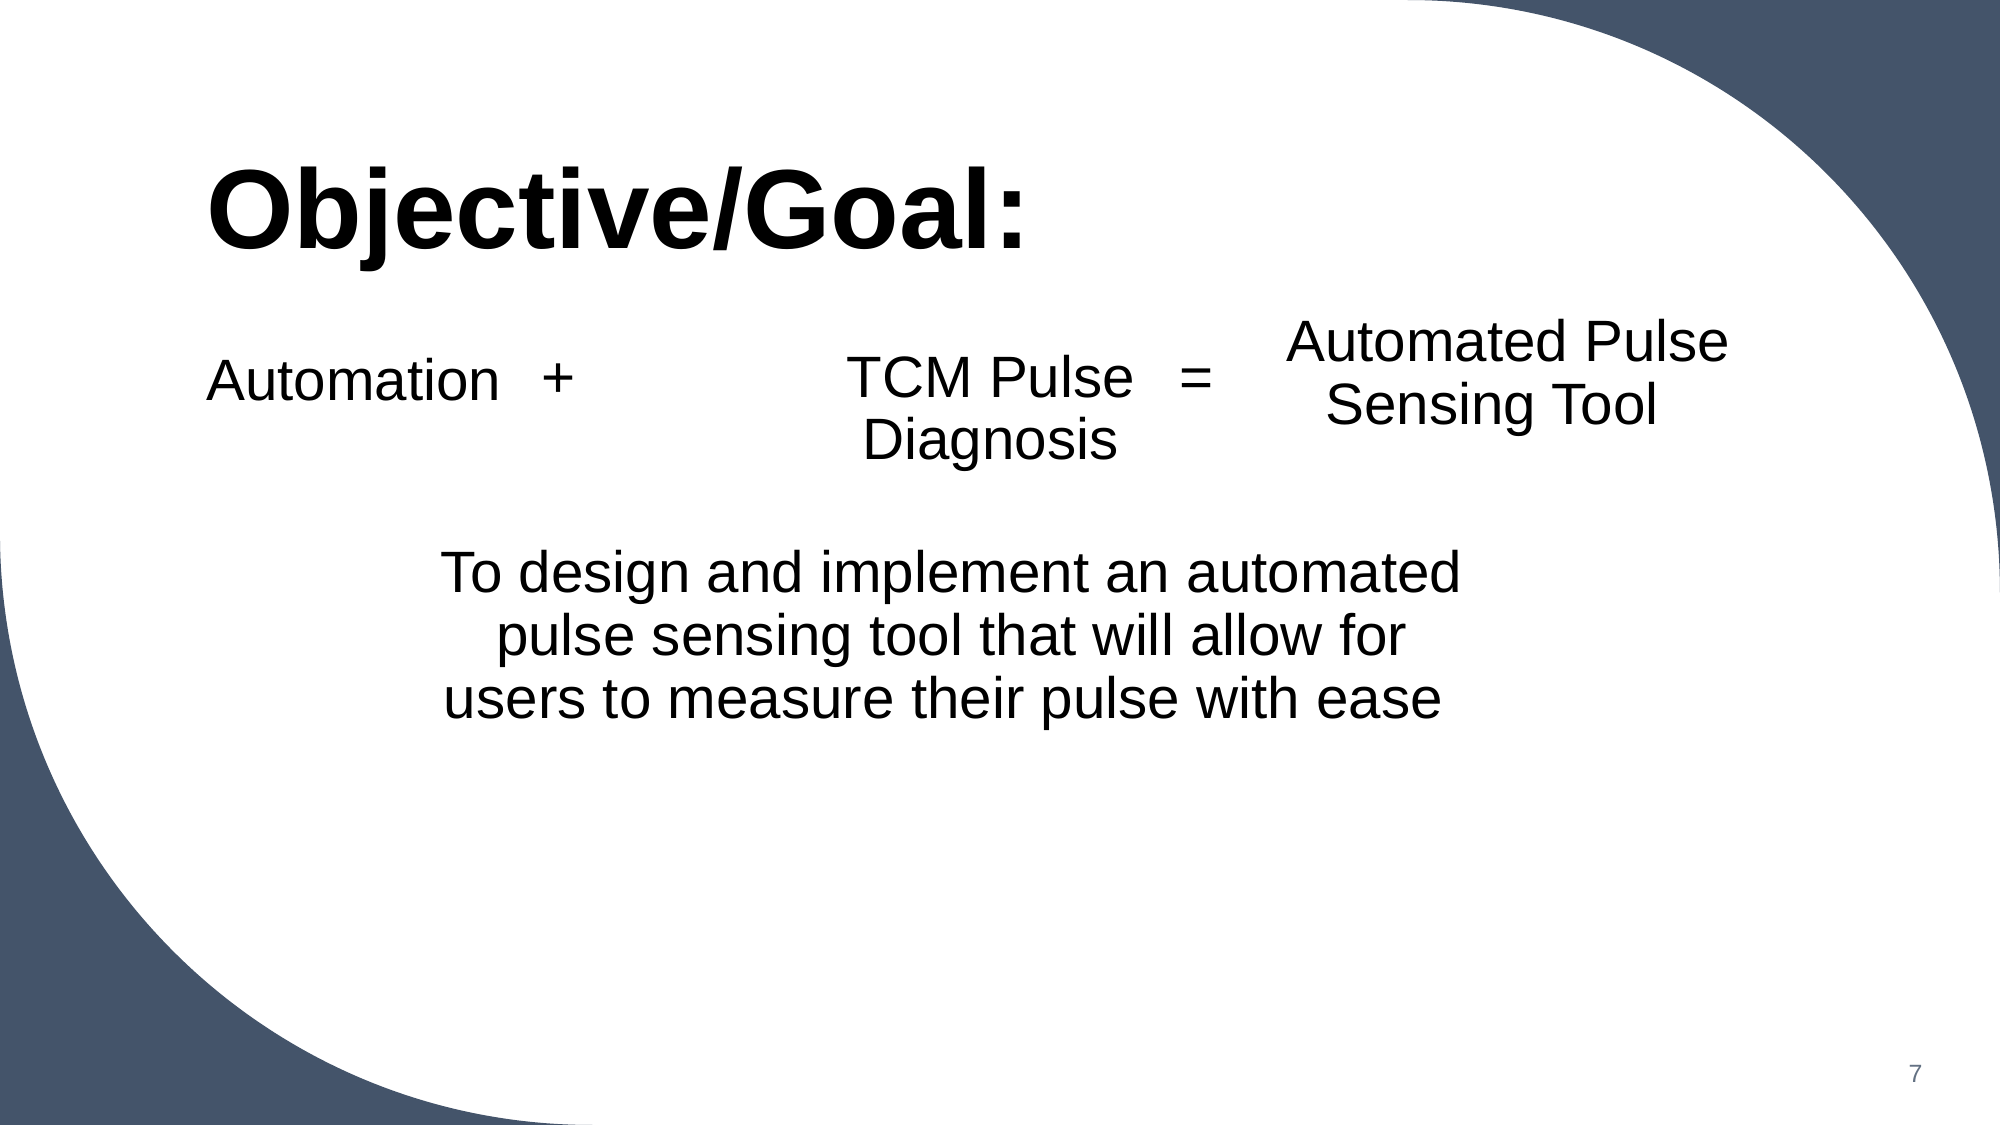

# Objective/Goal:
Automated Pulse Sensing Tool
+
TCM Pulse Diagnosis
=
Automation
To design and implement an automated pulse sensing tool that will allow for users to measure their pulse with ease
7